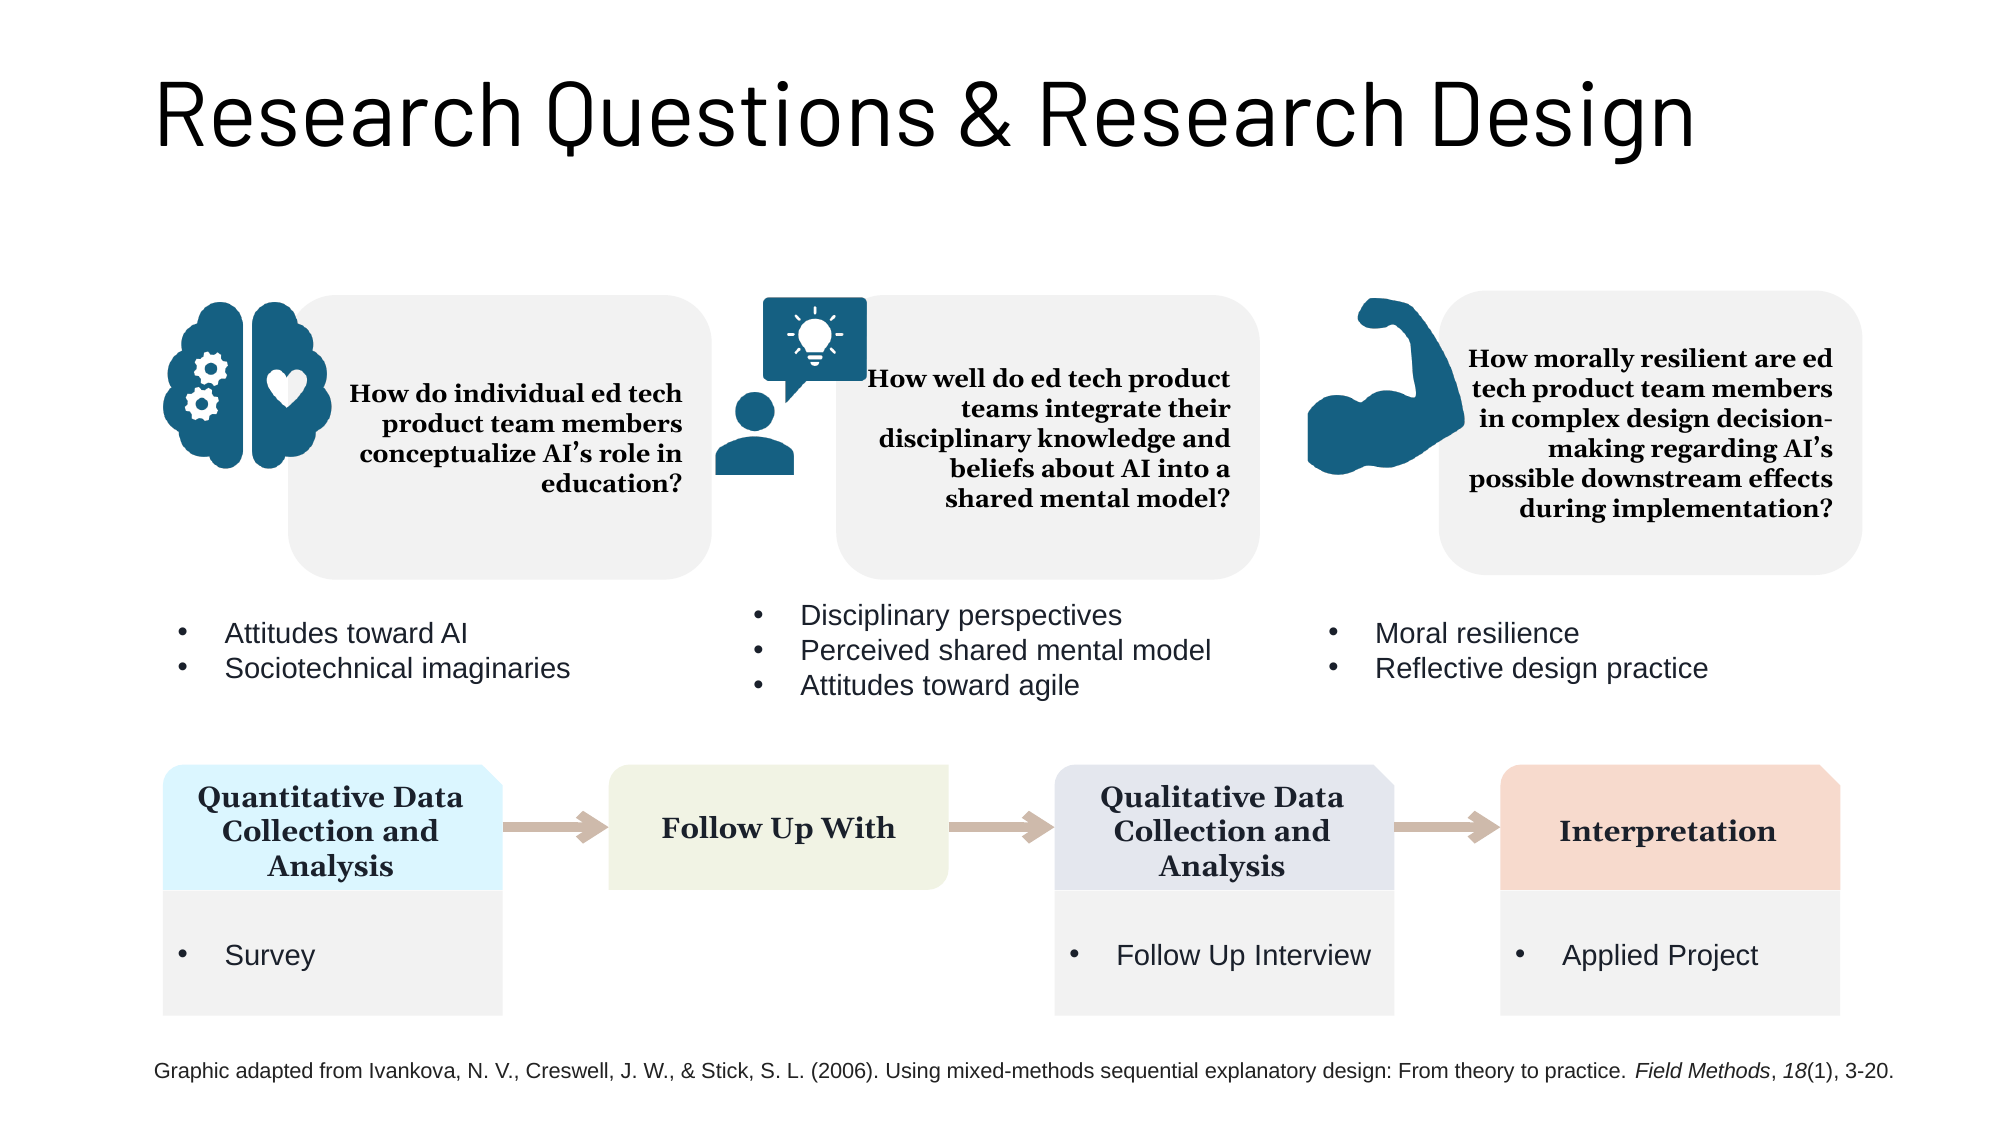

# Research Questions & Research Design

How do individual ed tech product team members conceptualize AI’s role in education?

How well do ed tech product teams integrate their disciplinary knowledge and beliefs about AI into a shared mental model?

How morally resilient are ed tech product team members in complex design decision-making regarding AI’s possible downstream effects during implementation?
Attitudes toward AI
Sociotechnical imaginaries

Disciplinary perspectives
Perceived shared mental model
Attitudes toward agile

Moral resilience
Reflective design practice
Quantitative Data Collection and Analysis
Follow Up With
Qualitative Data Collection and Analysis
Interpretation
Survey
Follow Up Interview
Applied Project
Graphic adapted from Ivankova, N. V., Creswell, J. W., & Stick, S. L. (2006). Using mixed-methods sequential explanatory design: From theory to practice. Field Methods, 18(1), 3-20.